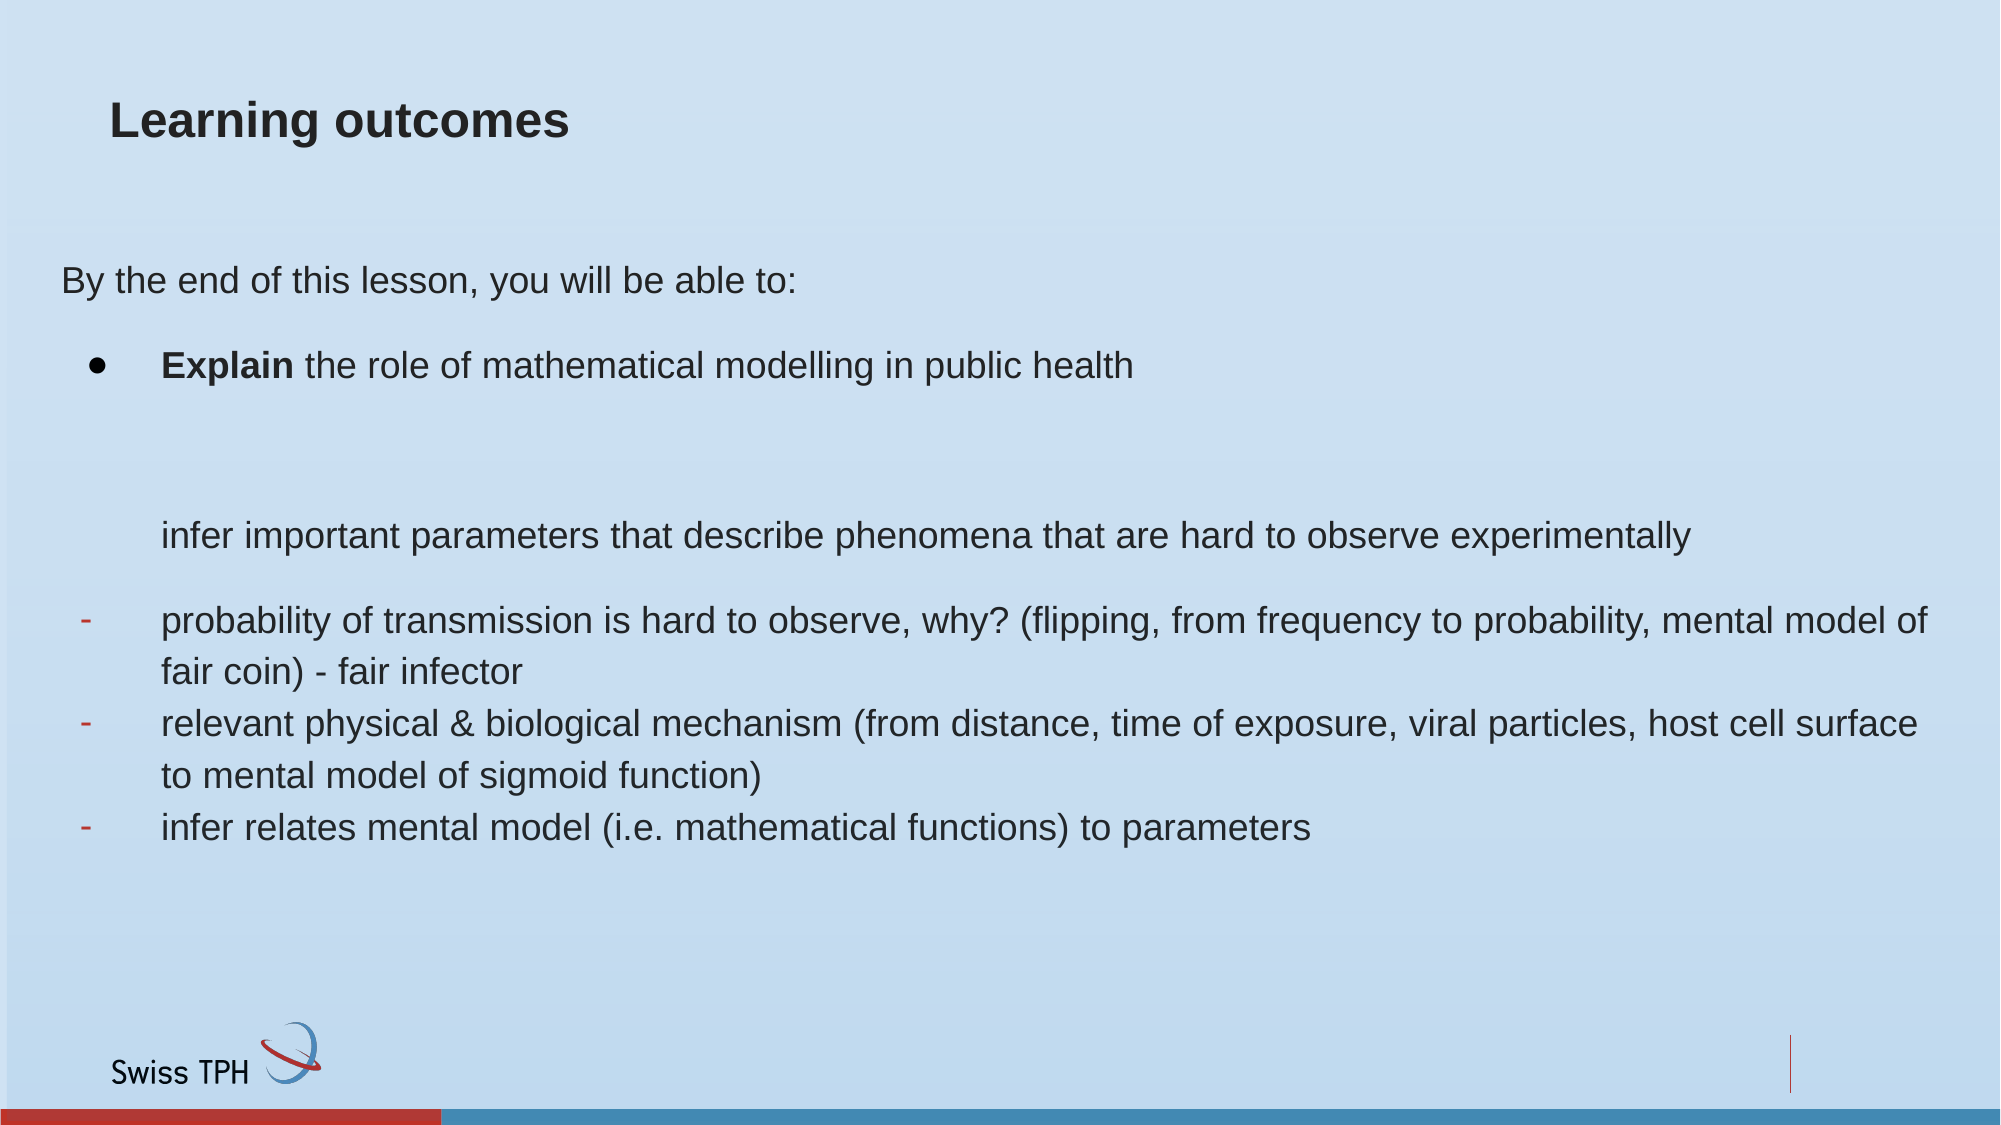

# Learning outcomes
By the end of this lesson, you will be able to:
Explain the role of mathematical modelling in public health

infer important parameters that describe phenomena that are hard to observe experimentally
probability of transmission is hard to observe, why? (flipping, from frequency to probability, mental model of fair coin) - fair infector
relevant physical & biological mechanism (from distance, time of exposure, viral particles, host cell surface to mental model of sigmoid function)
infer relates mental model (i.e. mathematical functions) to parameters